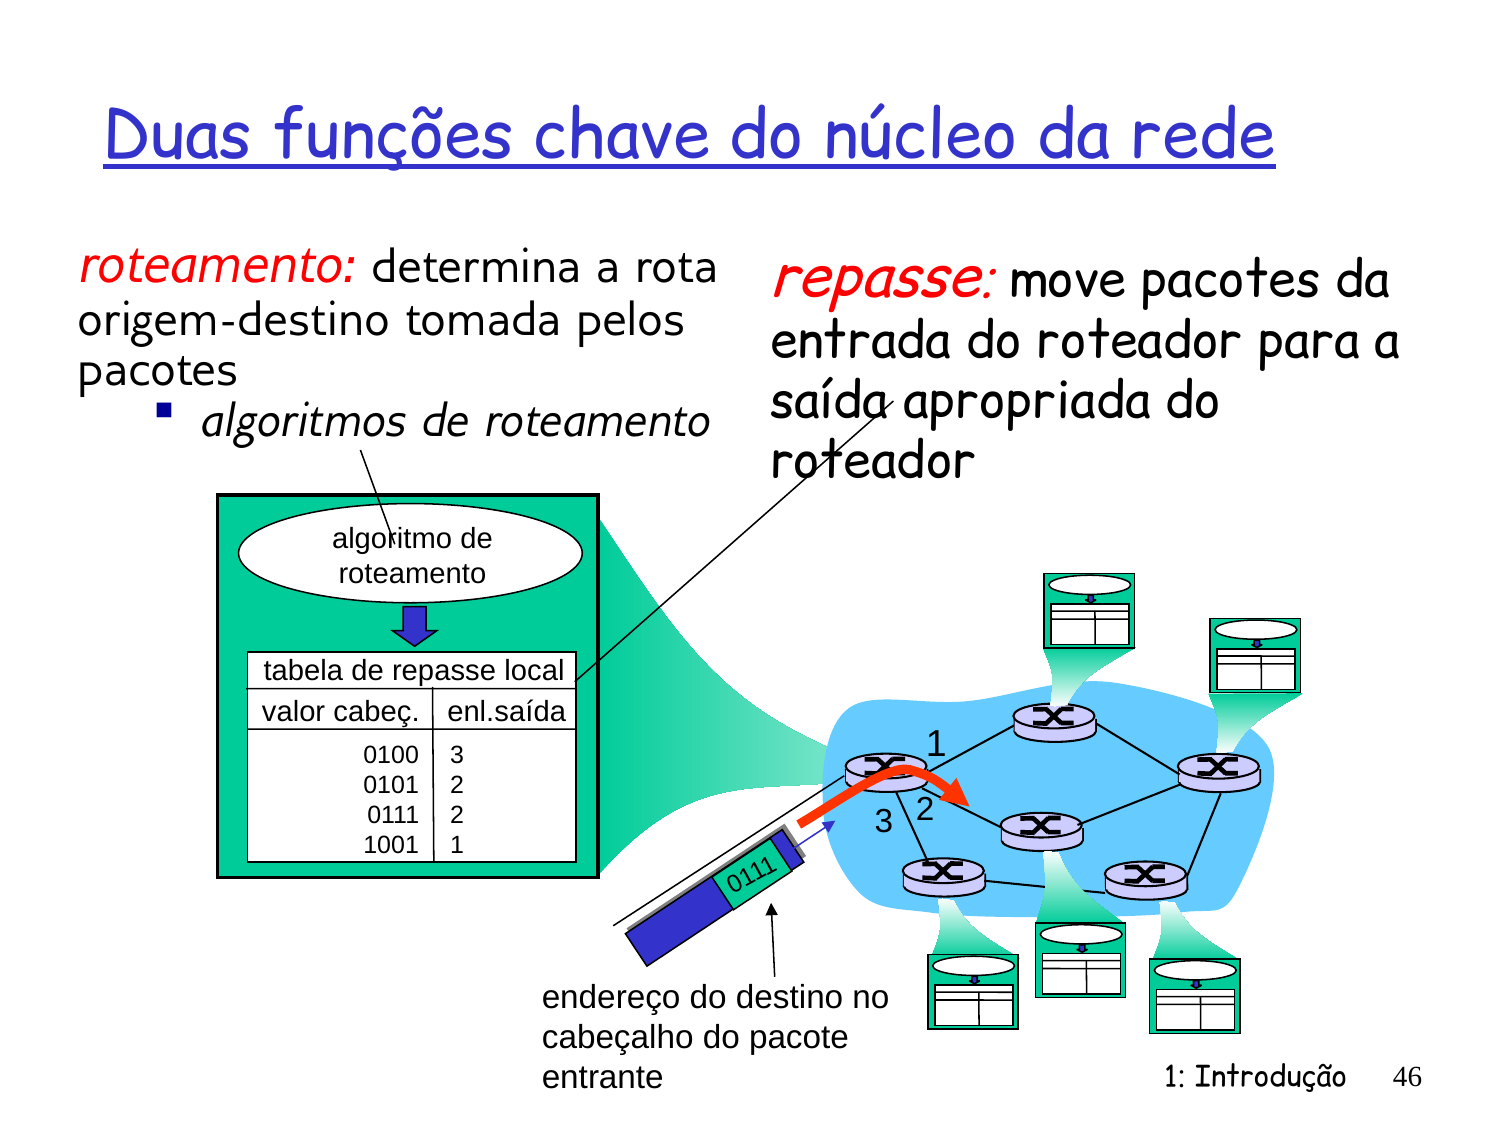

# Duas funções chave do núcleo da rede
roteamento: determina a rota origem-destino tomada pelos pacotes
algoritmos de roteamento

repasse: move pacotes da entrada do roteador para a saída apropriada do roteador

algoritmo de roteamento

tabela de repasse local

valor cabeç.
enl.saída

0100
0101
0111
1001
3
2
2
1

1

2

3

0111

endereço do destino no
cabeçalho do pacote
entrante
1: Introdução
46